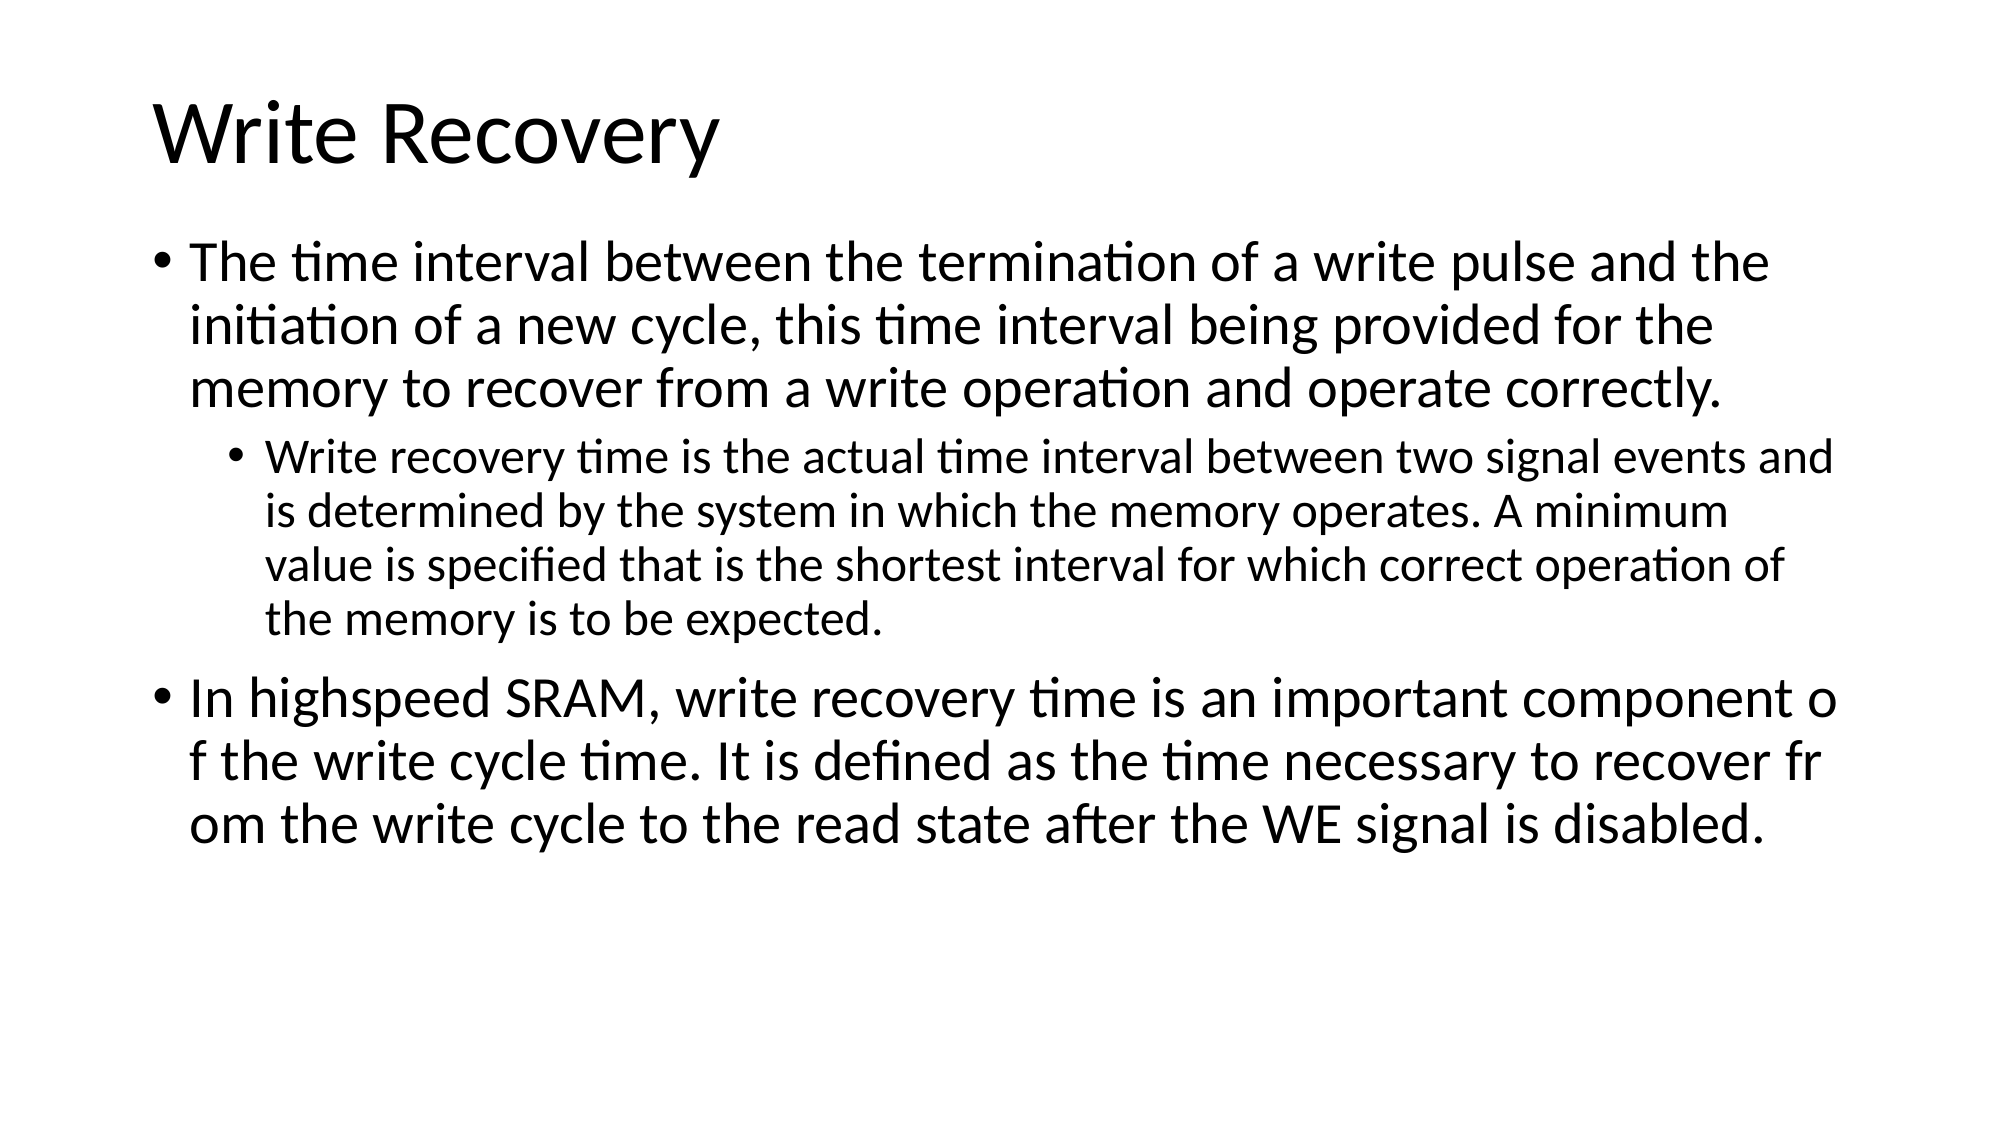

# Write Recovery
The time interval between the termination of a write pulse and the initiation of a new cycle, this time interval being provided for the memory to recover from a write operation and operate correctly.
Write recovery time is the actual time interval between two signal events and is determined by the system in which the memory operates. A minimum value is specified that is the shortest interval for which correct operation of the memory is to be expected.
In highspeed SRAM, write recovery time is an important component of the write cycle time. It is defined as the time necessary to recover from the write cycle to the read state after the WE signal is disabled.